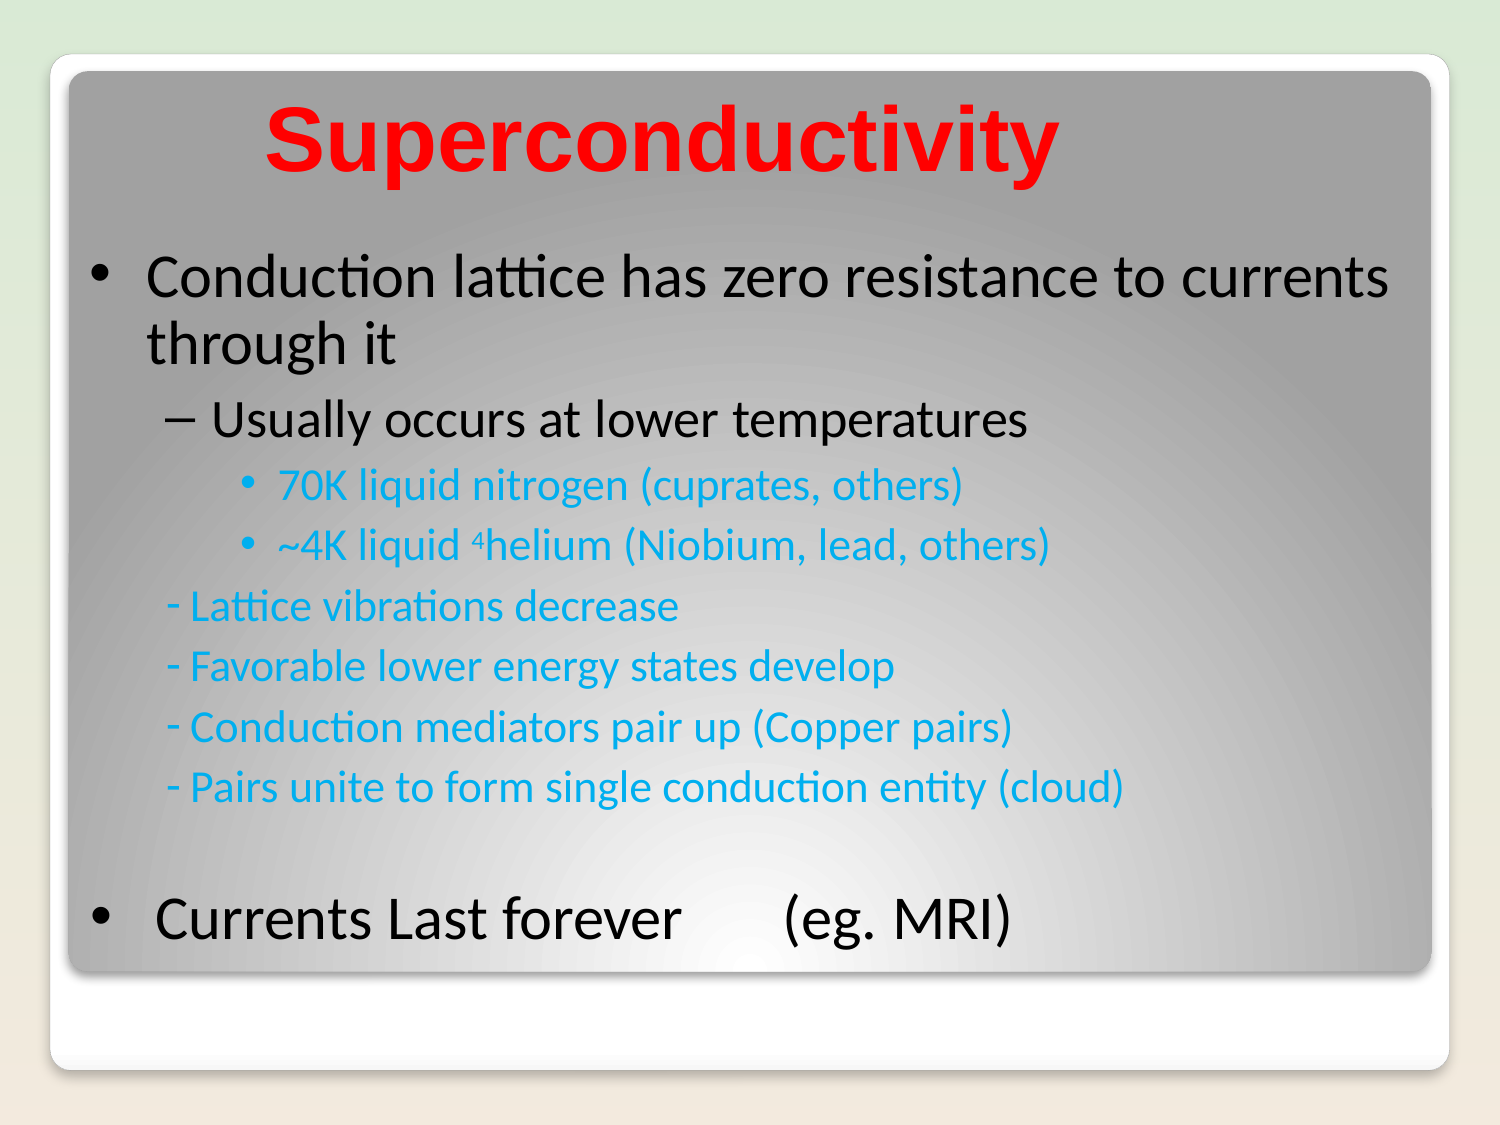

# Superconductivity
Conduction lattice has zero resistance to currents through it
Usually occurs at lower temperatures
70K liquid nitrogen (cuprates, others)
~4K liquid 4helium (Niobium, lead, others)
Lattice vibrations decrease
Favorable lower energy states develop
Conduction mediators pair up (Copper pairs)
Pairs unite to form single conduction entity (cloud)

Currents Last forever	(eg. MRI)